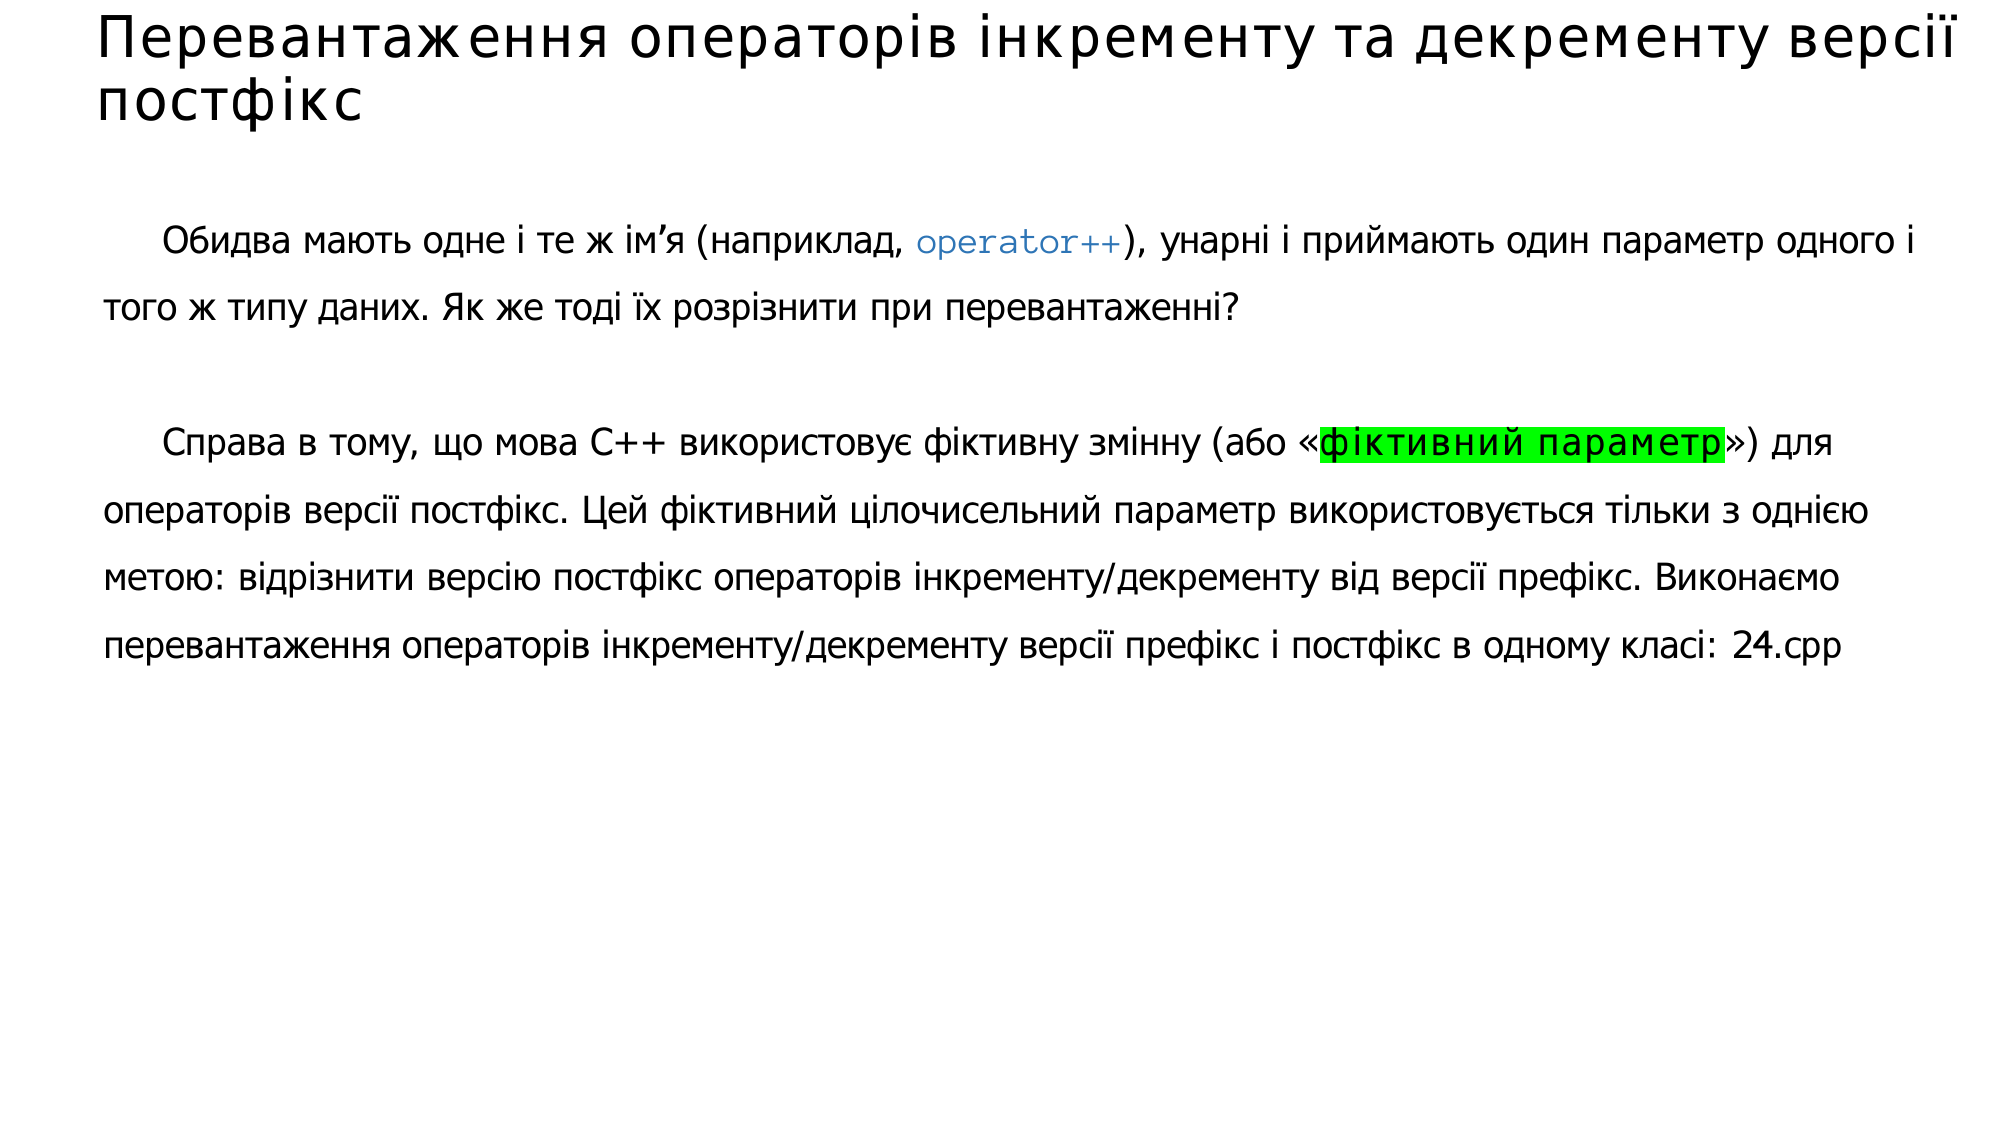

# Перевантаження операторів інкременту та декременту версії постфікс

Обидва мають одне і те ж ім’я (наприклад, operator++), унарні і приймають один параметр одного і того ж типу даних. Як же тоді їх розрізнити при перевантаженні?

Справа в тому, що мова C++ використовує фіктивну змінну (або «фіктивний параметр») для операторів версії постфікс. Цей фіктивний цілочисельний параметр використовується тільки з однією метою: відрізнити версію постфікс операторів інкременту/декременту від версії префікс. Виконаємо перевантаження операторів інкременту/декременту версії префікс і постфікс в одному класі: 24.cpp